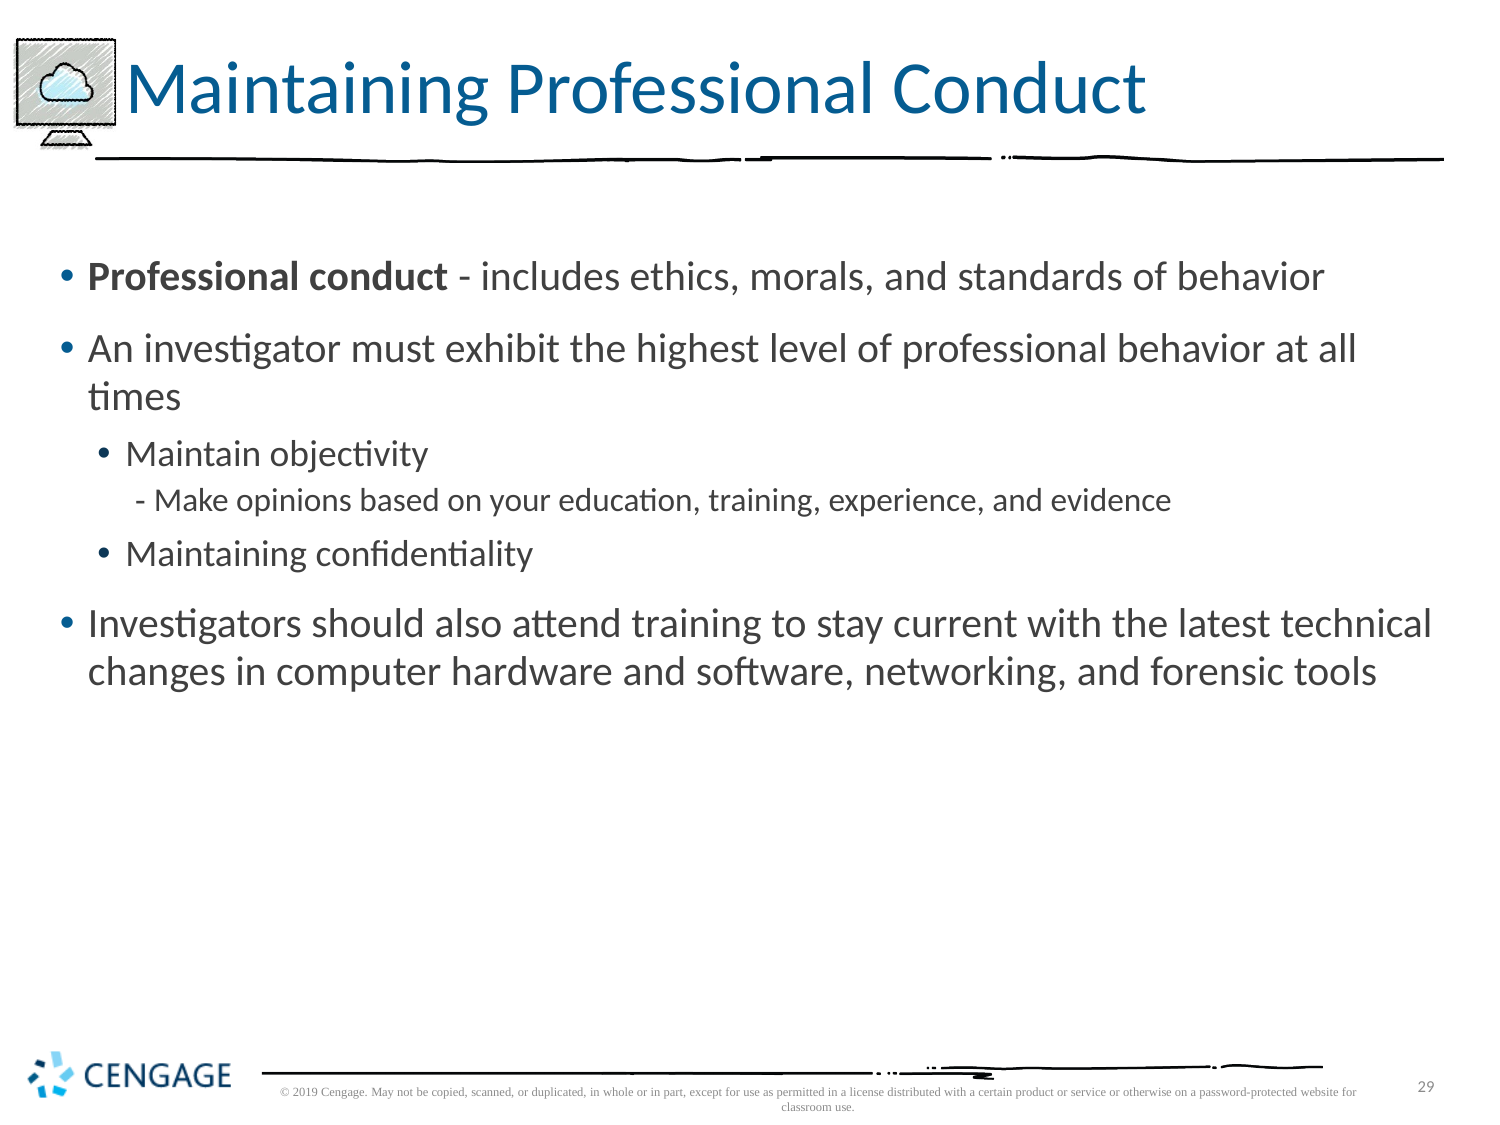

# Maintaining Professional Conduct
Professional conduct - includes ethics, morals, and standards of behavior
An investigator must exhibit the highest level of professional behavior at all times
Maintain objectivity
Make opinions based on your education, training, experience, and evidence
Maintaining confidentiality
Investigators should also attend training to stay current with the latest technical changes in computer hardware and software, networking, and forensic tools
© 2019 Cengage. May not be copied, scanned, or duplicated, in whole or in part, except for use as permitted in a license distributed with a certain product or service or otherwise on a password-protected website for classroom use.